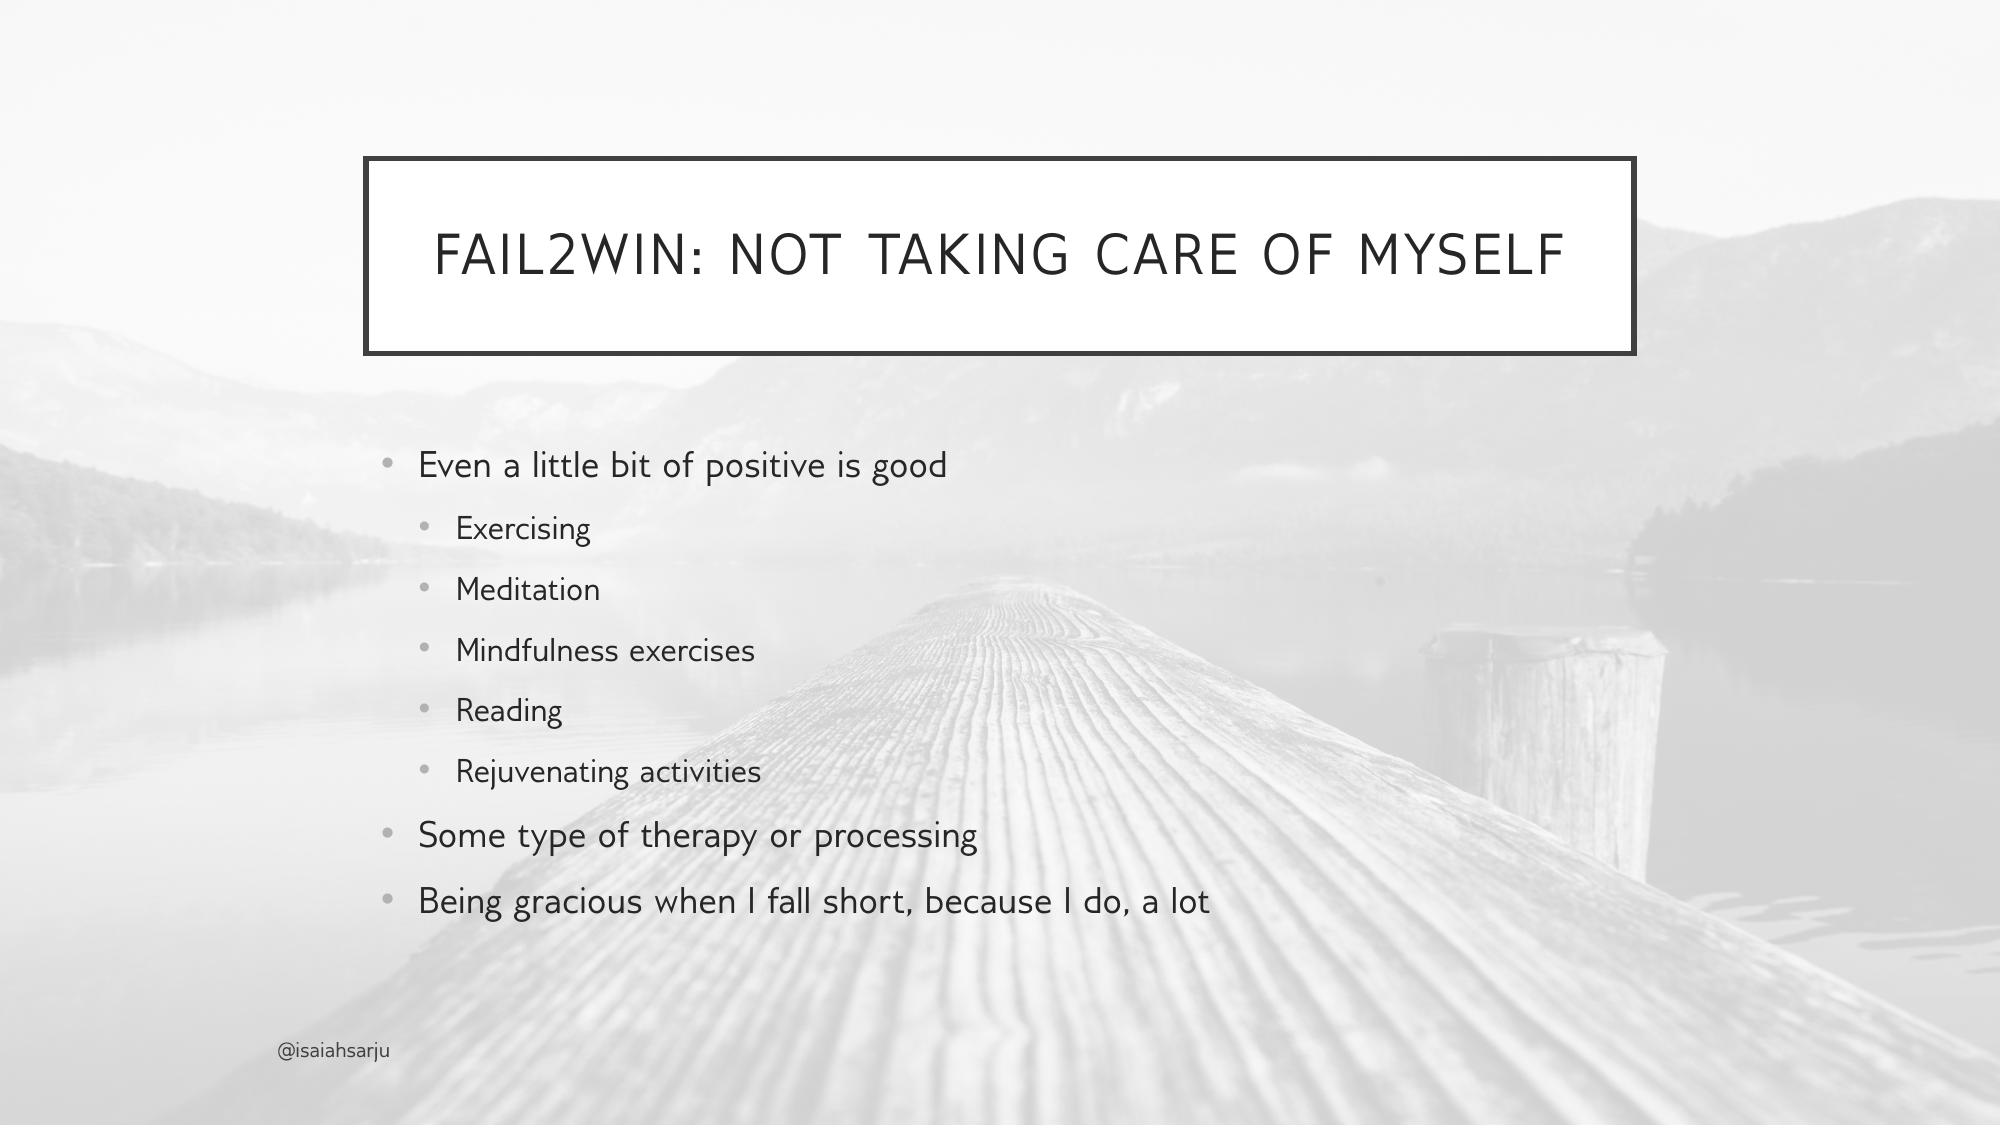

# Fail2Win: not taking care of myself
Even a little bit of positive is good
Exercising
Meditation
Mindfulness exercises
Reading
Rejuvenating activities
Some type of therapy or processing
Being gracious when I fall short, because I do, a lot
@isaiahsarju